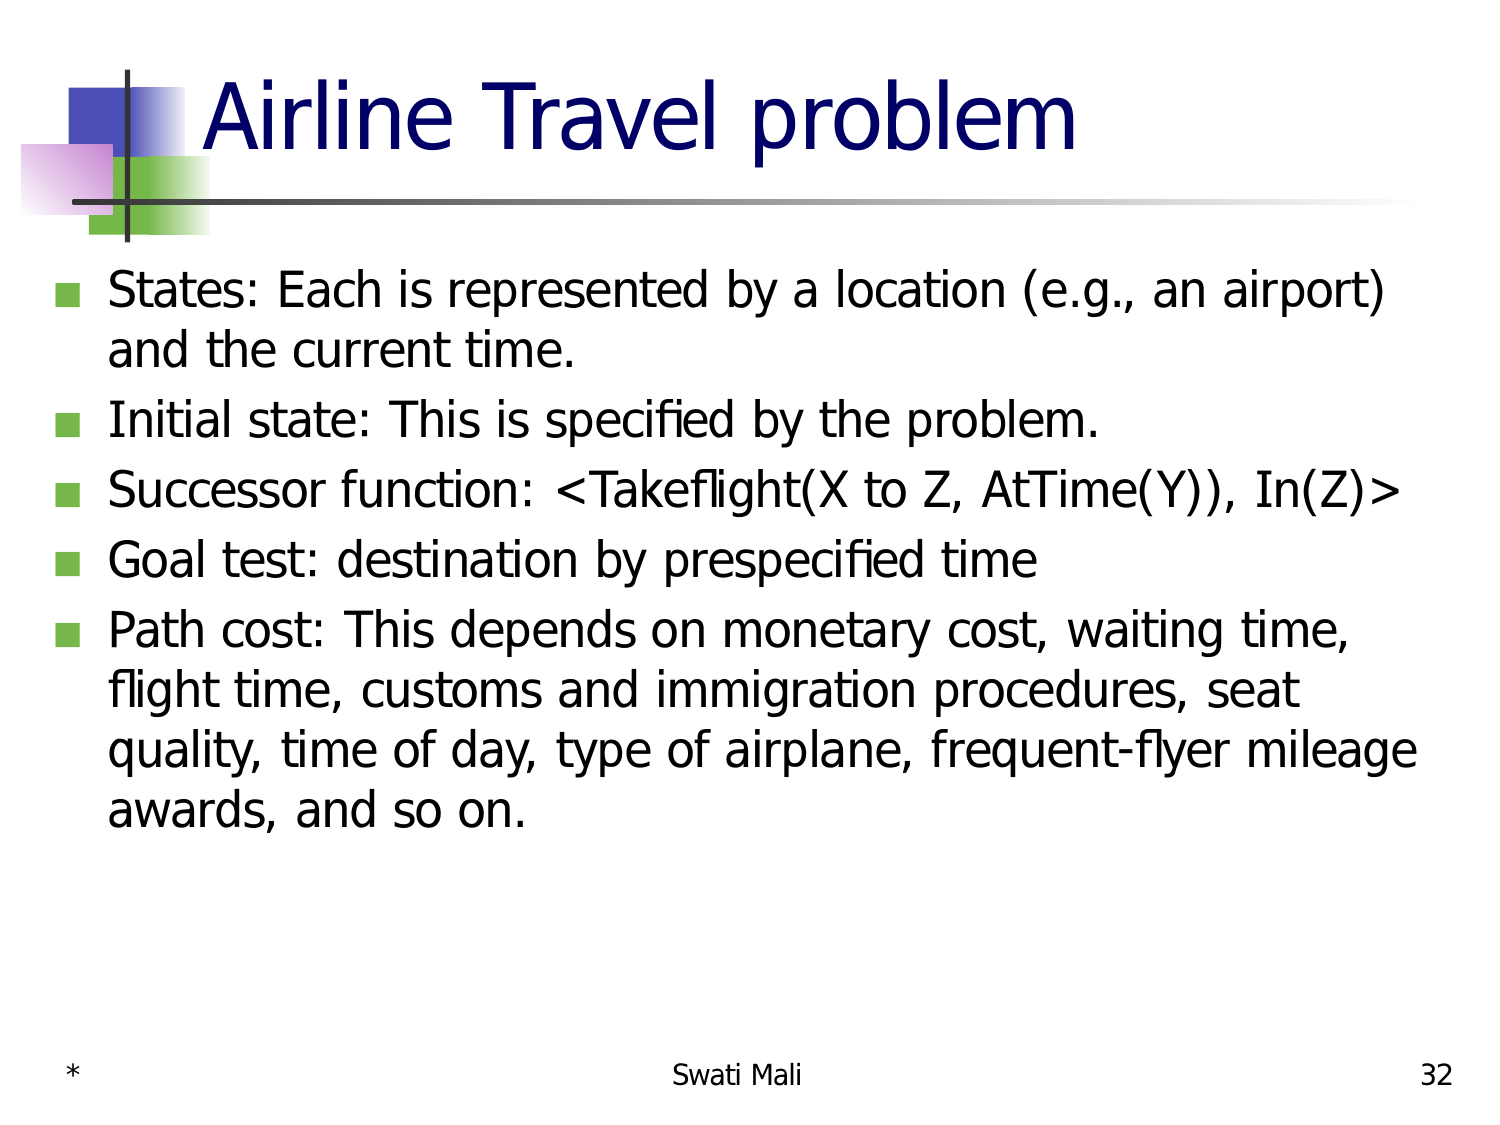

# Airline Travel problem
States: Each is represented by a location (e.g., an airport) and the current time.
Initial state: This is specified by the problem.
Successor function: <Takeflight(X to Z, AtTime(Y)), In(Z)>
Goal test: destination by prespecified time
Path cost: This depends on monetary cost, waiting time, flight time, customs and immigration procedures, seat quality, time of day, type of airplane, frequent-flyer mileage awards, and so on.
*
Swati Mali
32